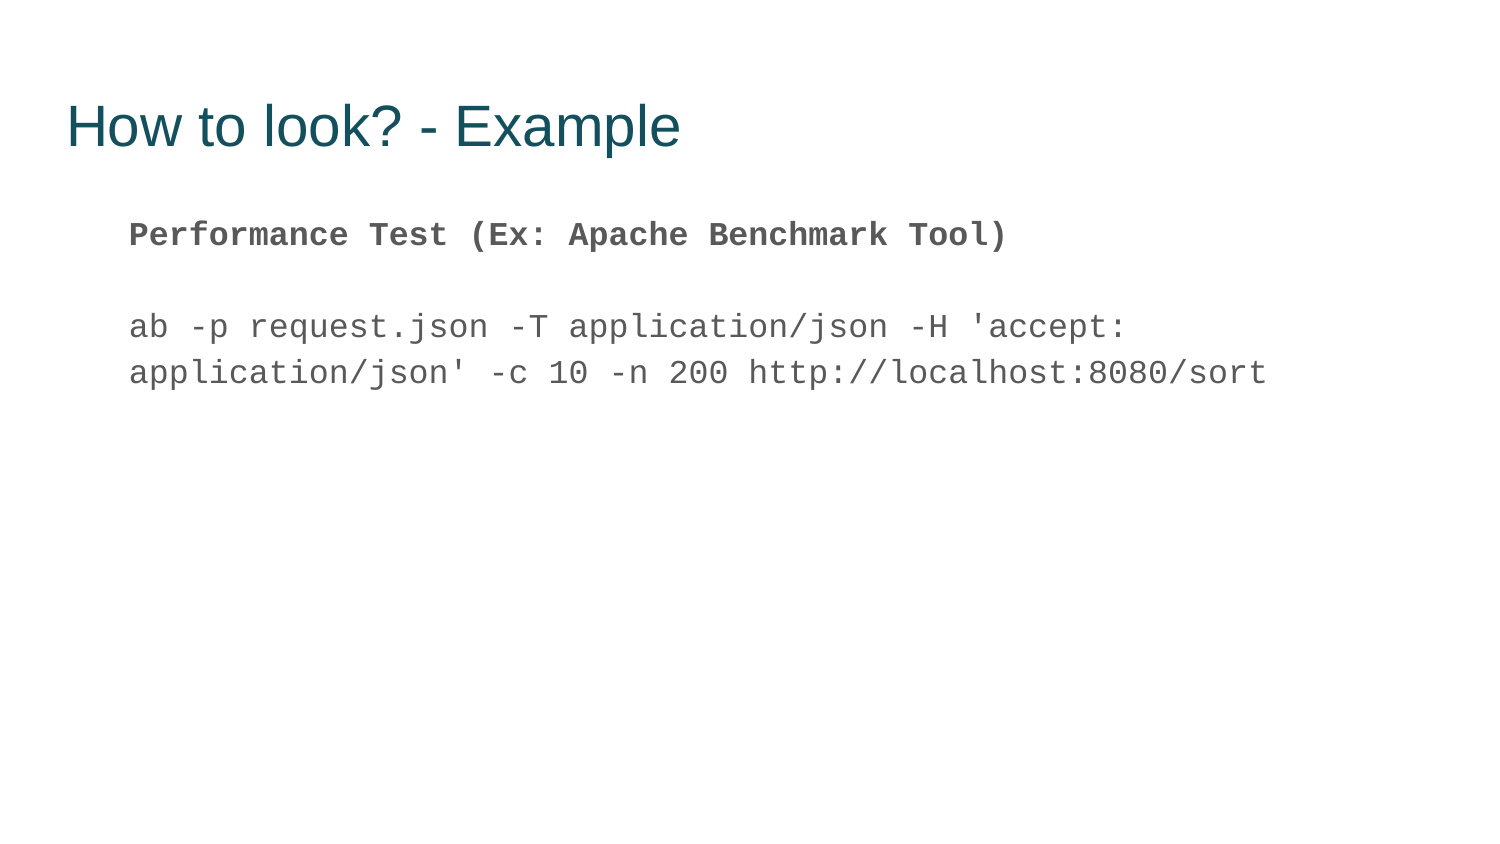

# How to look? - Example
Performance Test (Ex: Apache Benchmark Tool)

ab -p request.json -T application/json -H 'accept: application/json' -c 10 -n 200 http://localhost:8080/sort